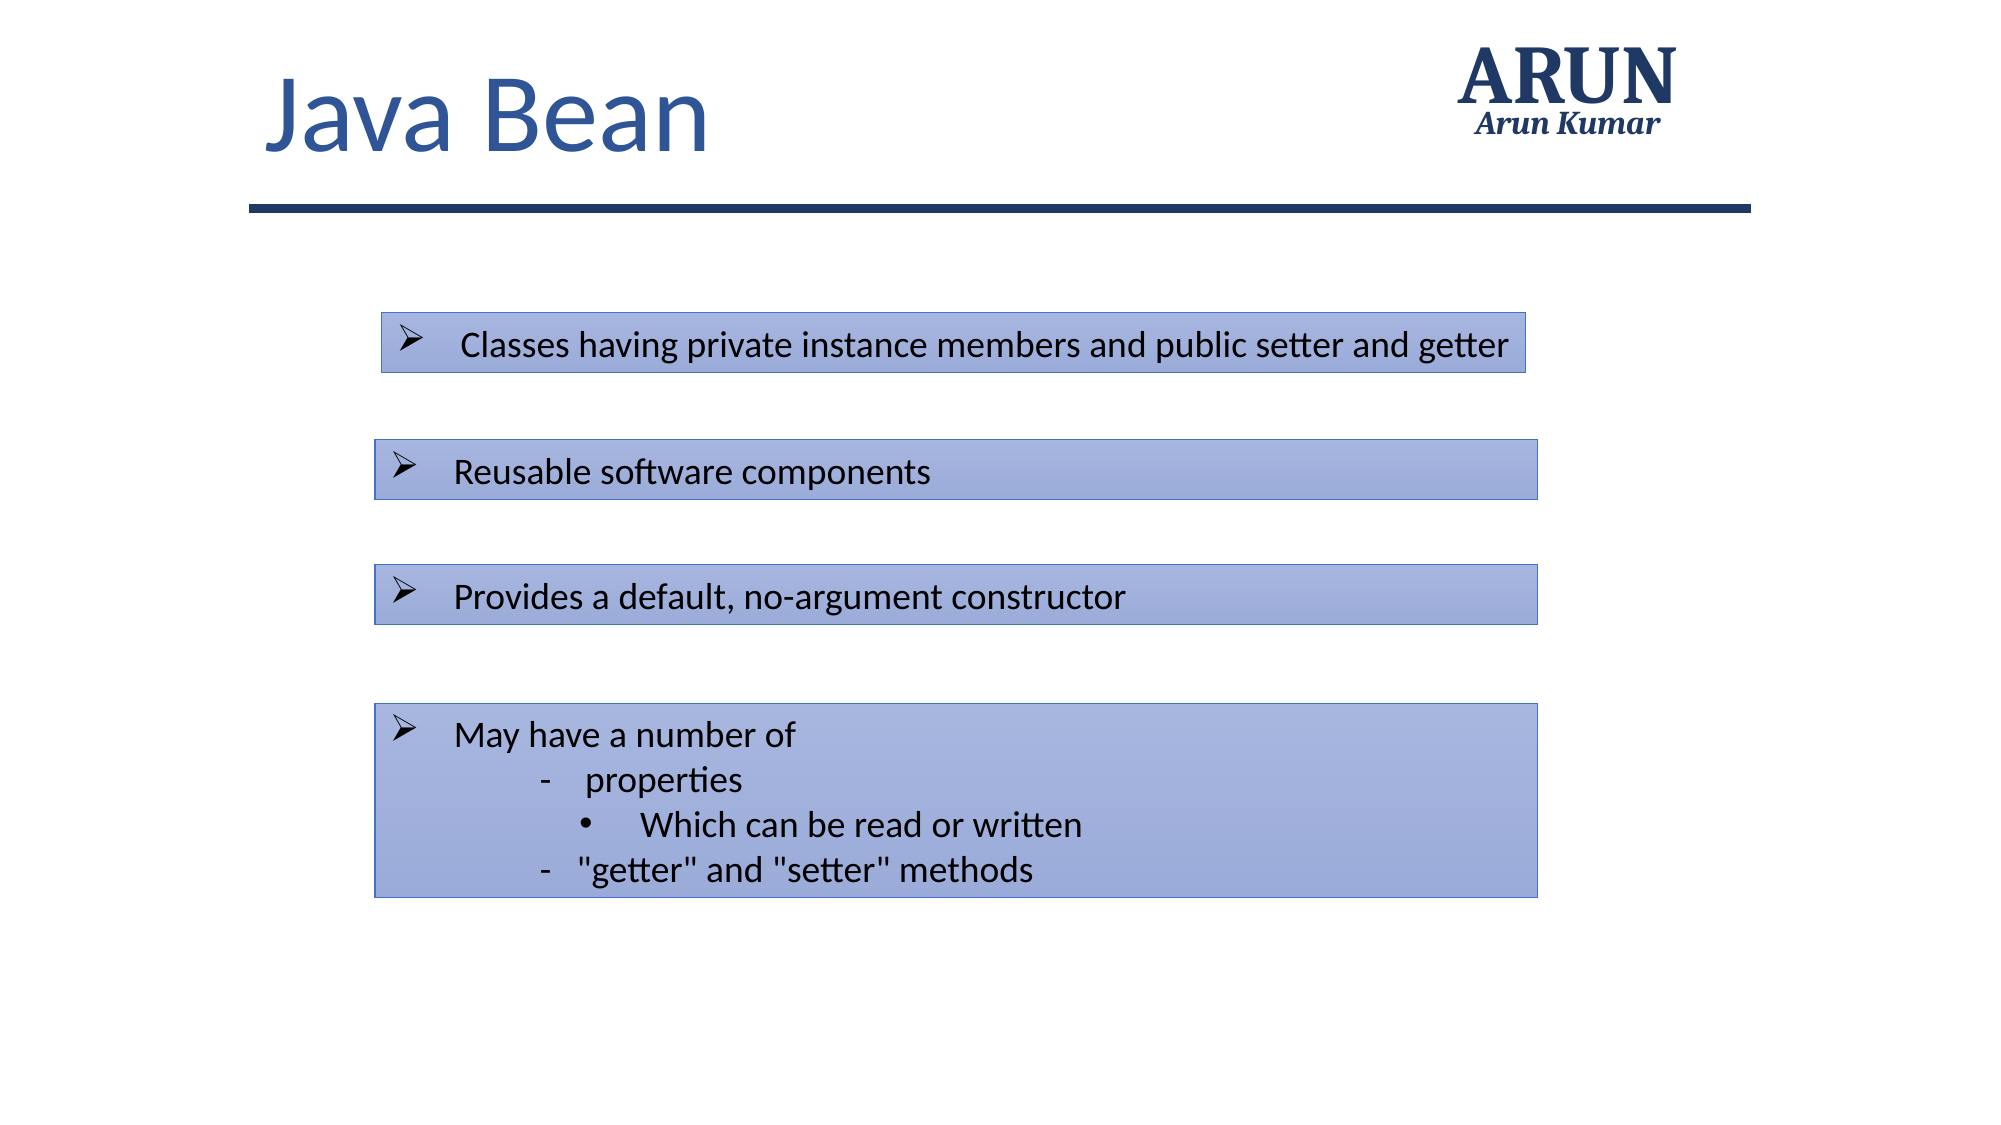

Java Bean

ARUN
Arun Kumar

    Classes having private instance members and public setter and getter
    Reusable software components
    Provides a default, no-argument constructor
    May have a number of
	-    properties
   Which can be read or written
	-   "getter" and "setter" methods